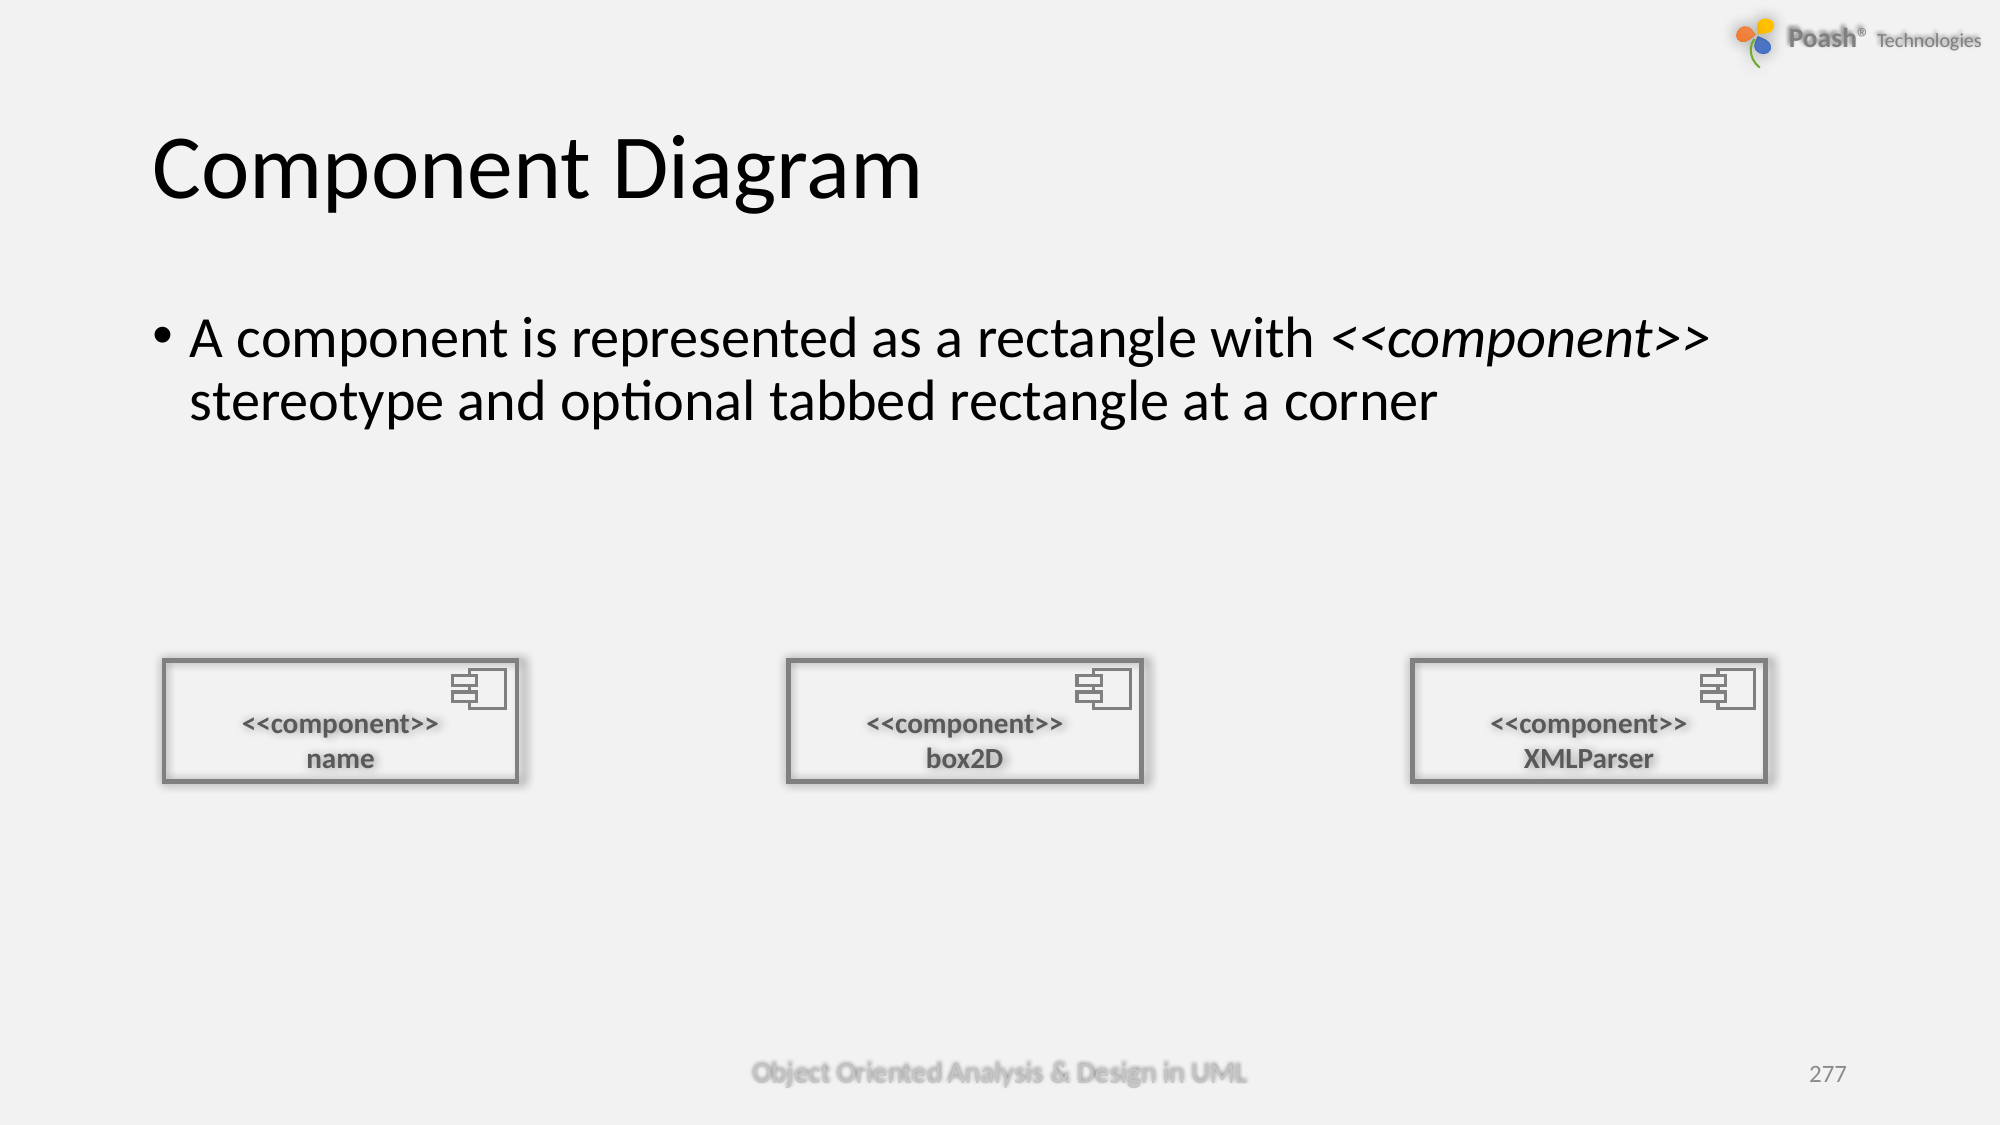

# Component Diagram
A component is represented as a rectangle with <<component>> stereotype and optional tabbed rectangle at a corner

<<component>>
name
<<component>>
box2D

<<component>>
XMLParser

Object Oriented Analysis & Design in UML
277